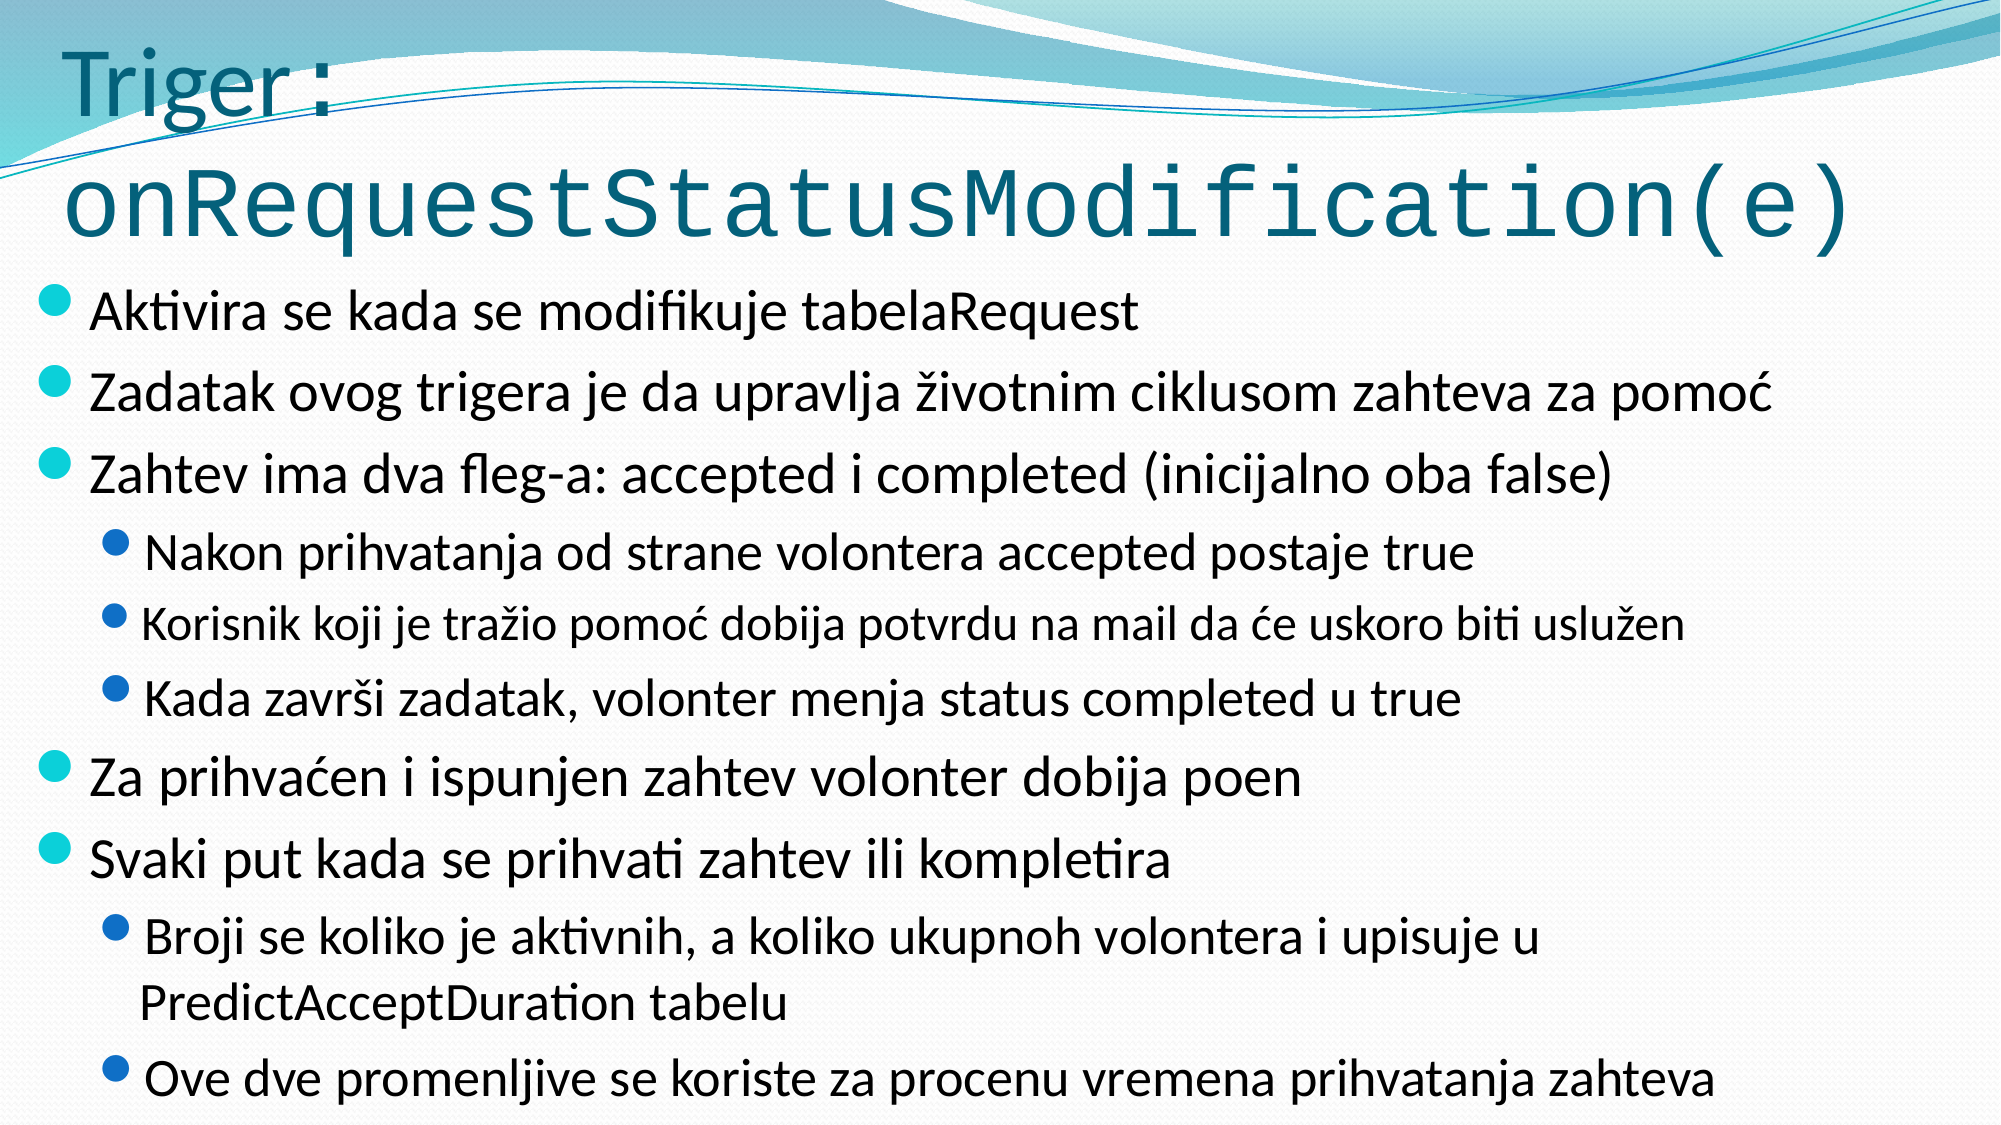

Triger:
onRequestStatusModification(e)

Aktivira se kada se modifikuje tabelaRequest
Zadatak ovog trigera je da upravlja životnim ciklusom zahteva za pomoć
Zahtev ima dva fleg-a: accepted i completed (inicijalno oba false)
Nakon prihvatanja od strane volontera accepted postaje true
Korisnik koji je tražio pomoć dobija potvrdu na mail da će uskoro biti uslužen
Kada završi zadatak, volonter menja status completed u true
Za prihvaćen i ispunjen zahtev volonter dobija poen
Svaki put kada se prihvati zahtev ili kompletira
Broji se koliko je aktivnih, a koliko ukupnoh volontera i upisuje u PredictAcceptDuration tabelu
Ove dve promenljive se koriste za procenu vremena prihvatanja zahteva